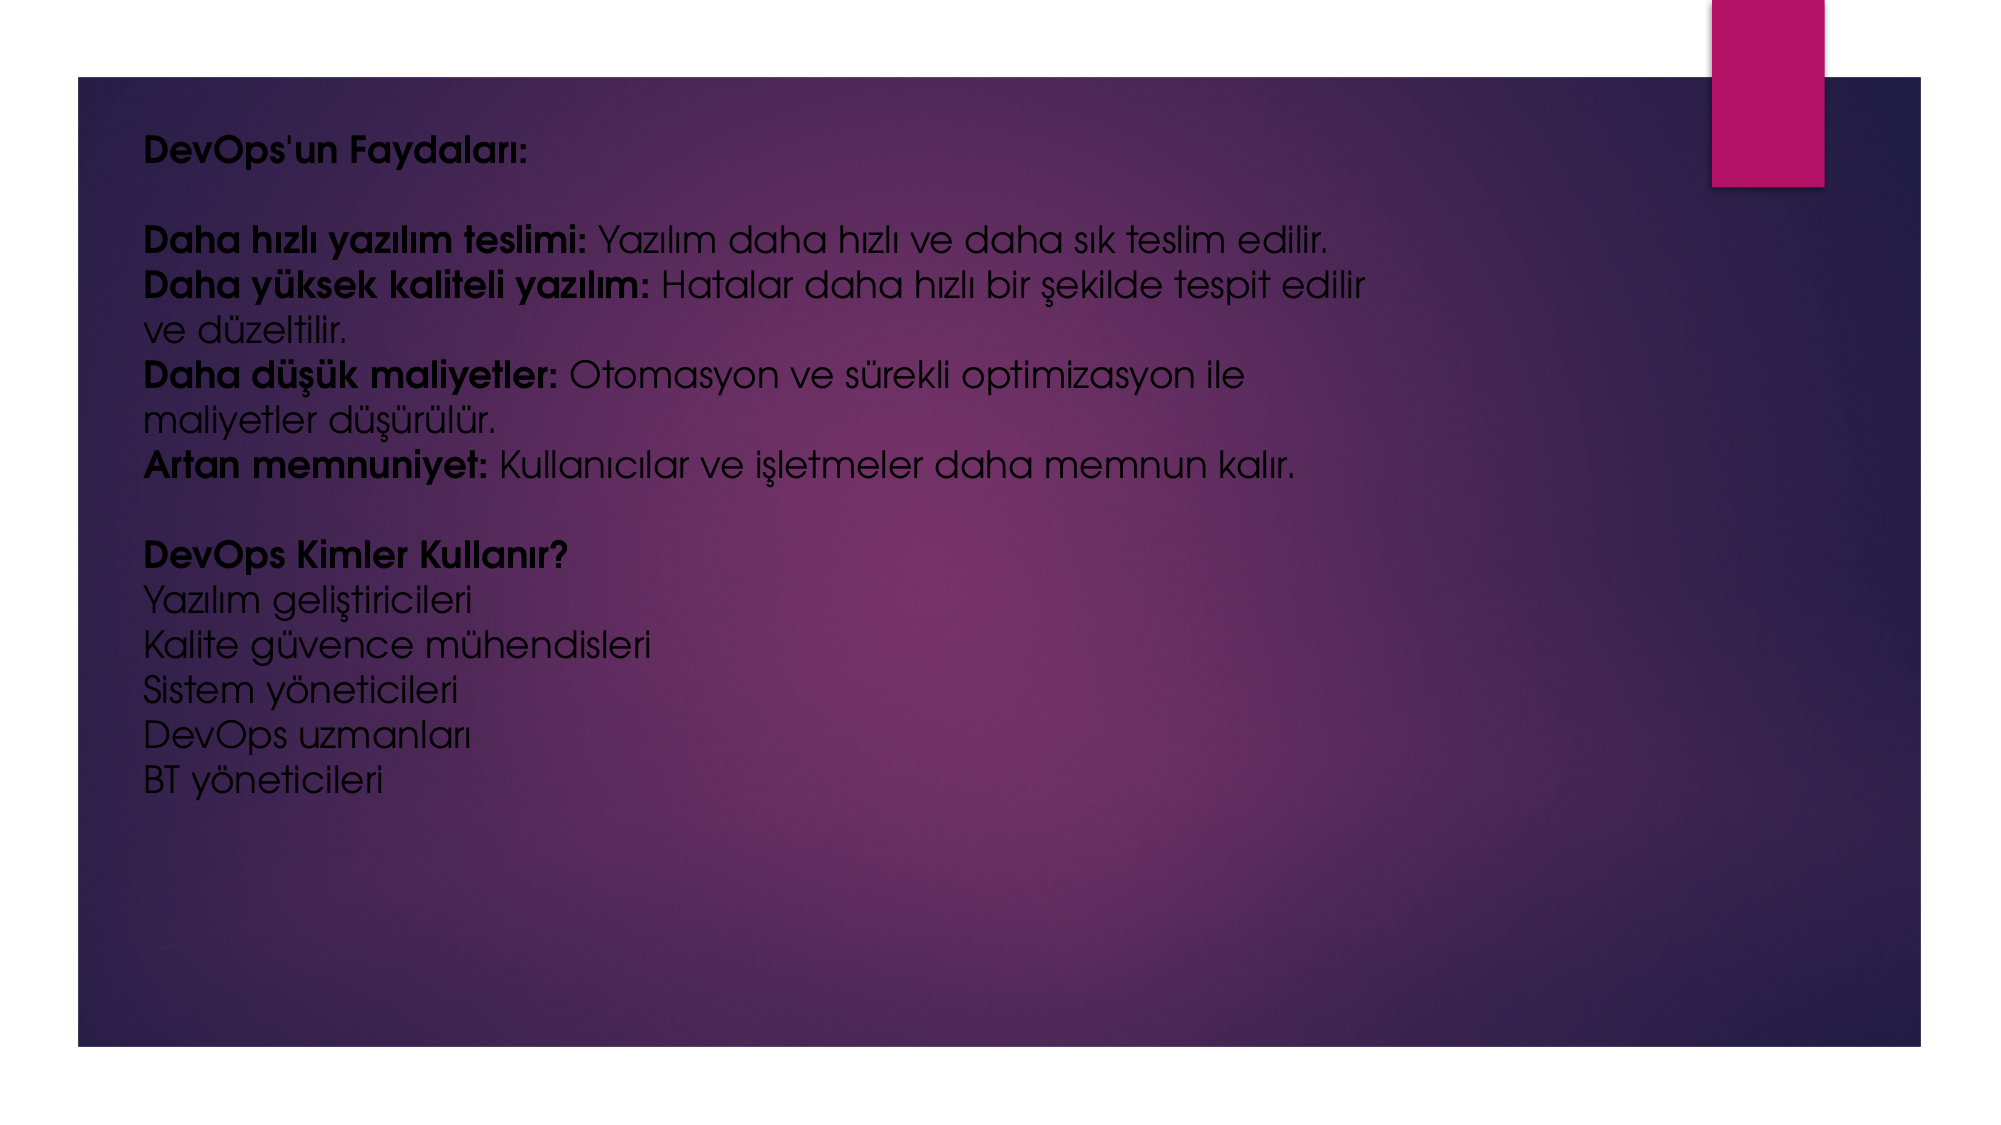

DevOps'un Faydaları:

Daha hızlı yazılım teslimi: Yazılım daha hızlı ve daha sık teslim edilir.
Daha yüksek kaliteli yazılım: Hatalar daha hızlı bir şekilde tespit edilir ve düzeltilir.
Daha düşük maliyetler: Otomasyon ve sürekli optimizasyon ile maliyetler düşürülür.
Artan memnuniyet: Kullanıcılar ve işletmeler daha memnun kalır.

DevOps Kimler Kullanır?
Yazılım geliştiricileri
Kalite güvence mühendisleri
Sistem yöneticileri
DevOps uzmanları
BT yöneticileri